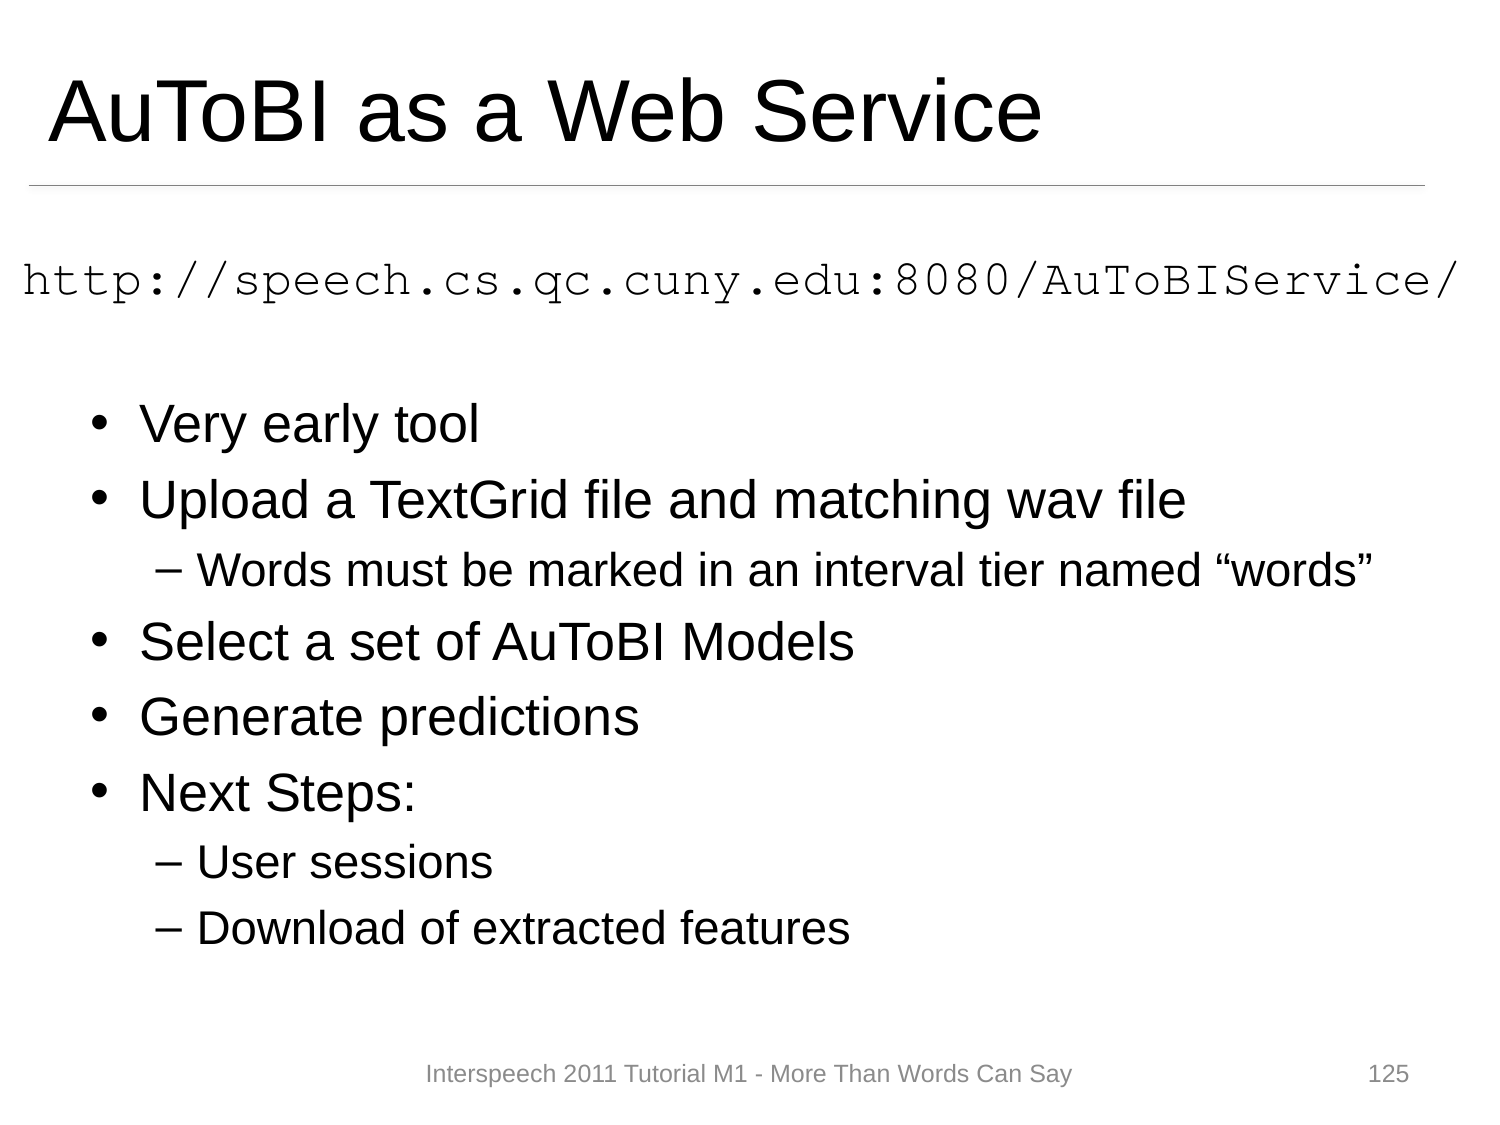

# AuToBI as a Web Service
http://speech.cs.qc.cuny.edu:8080/AuToBIService/
Very early tool
Upload a TextGrid file and matching wav file
Words must be marked in an interval tier named “words”
Select a set of AuToBI Models
Generate predictions
Next Steps:
User sessions
Download of extracted features
Interspeech 2011 Tutorial M1 - More Than Words Can Say
125